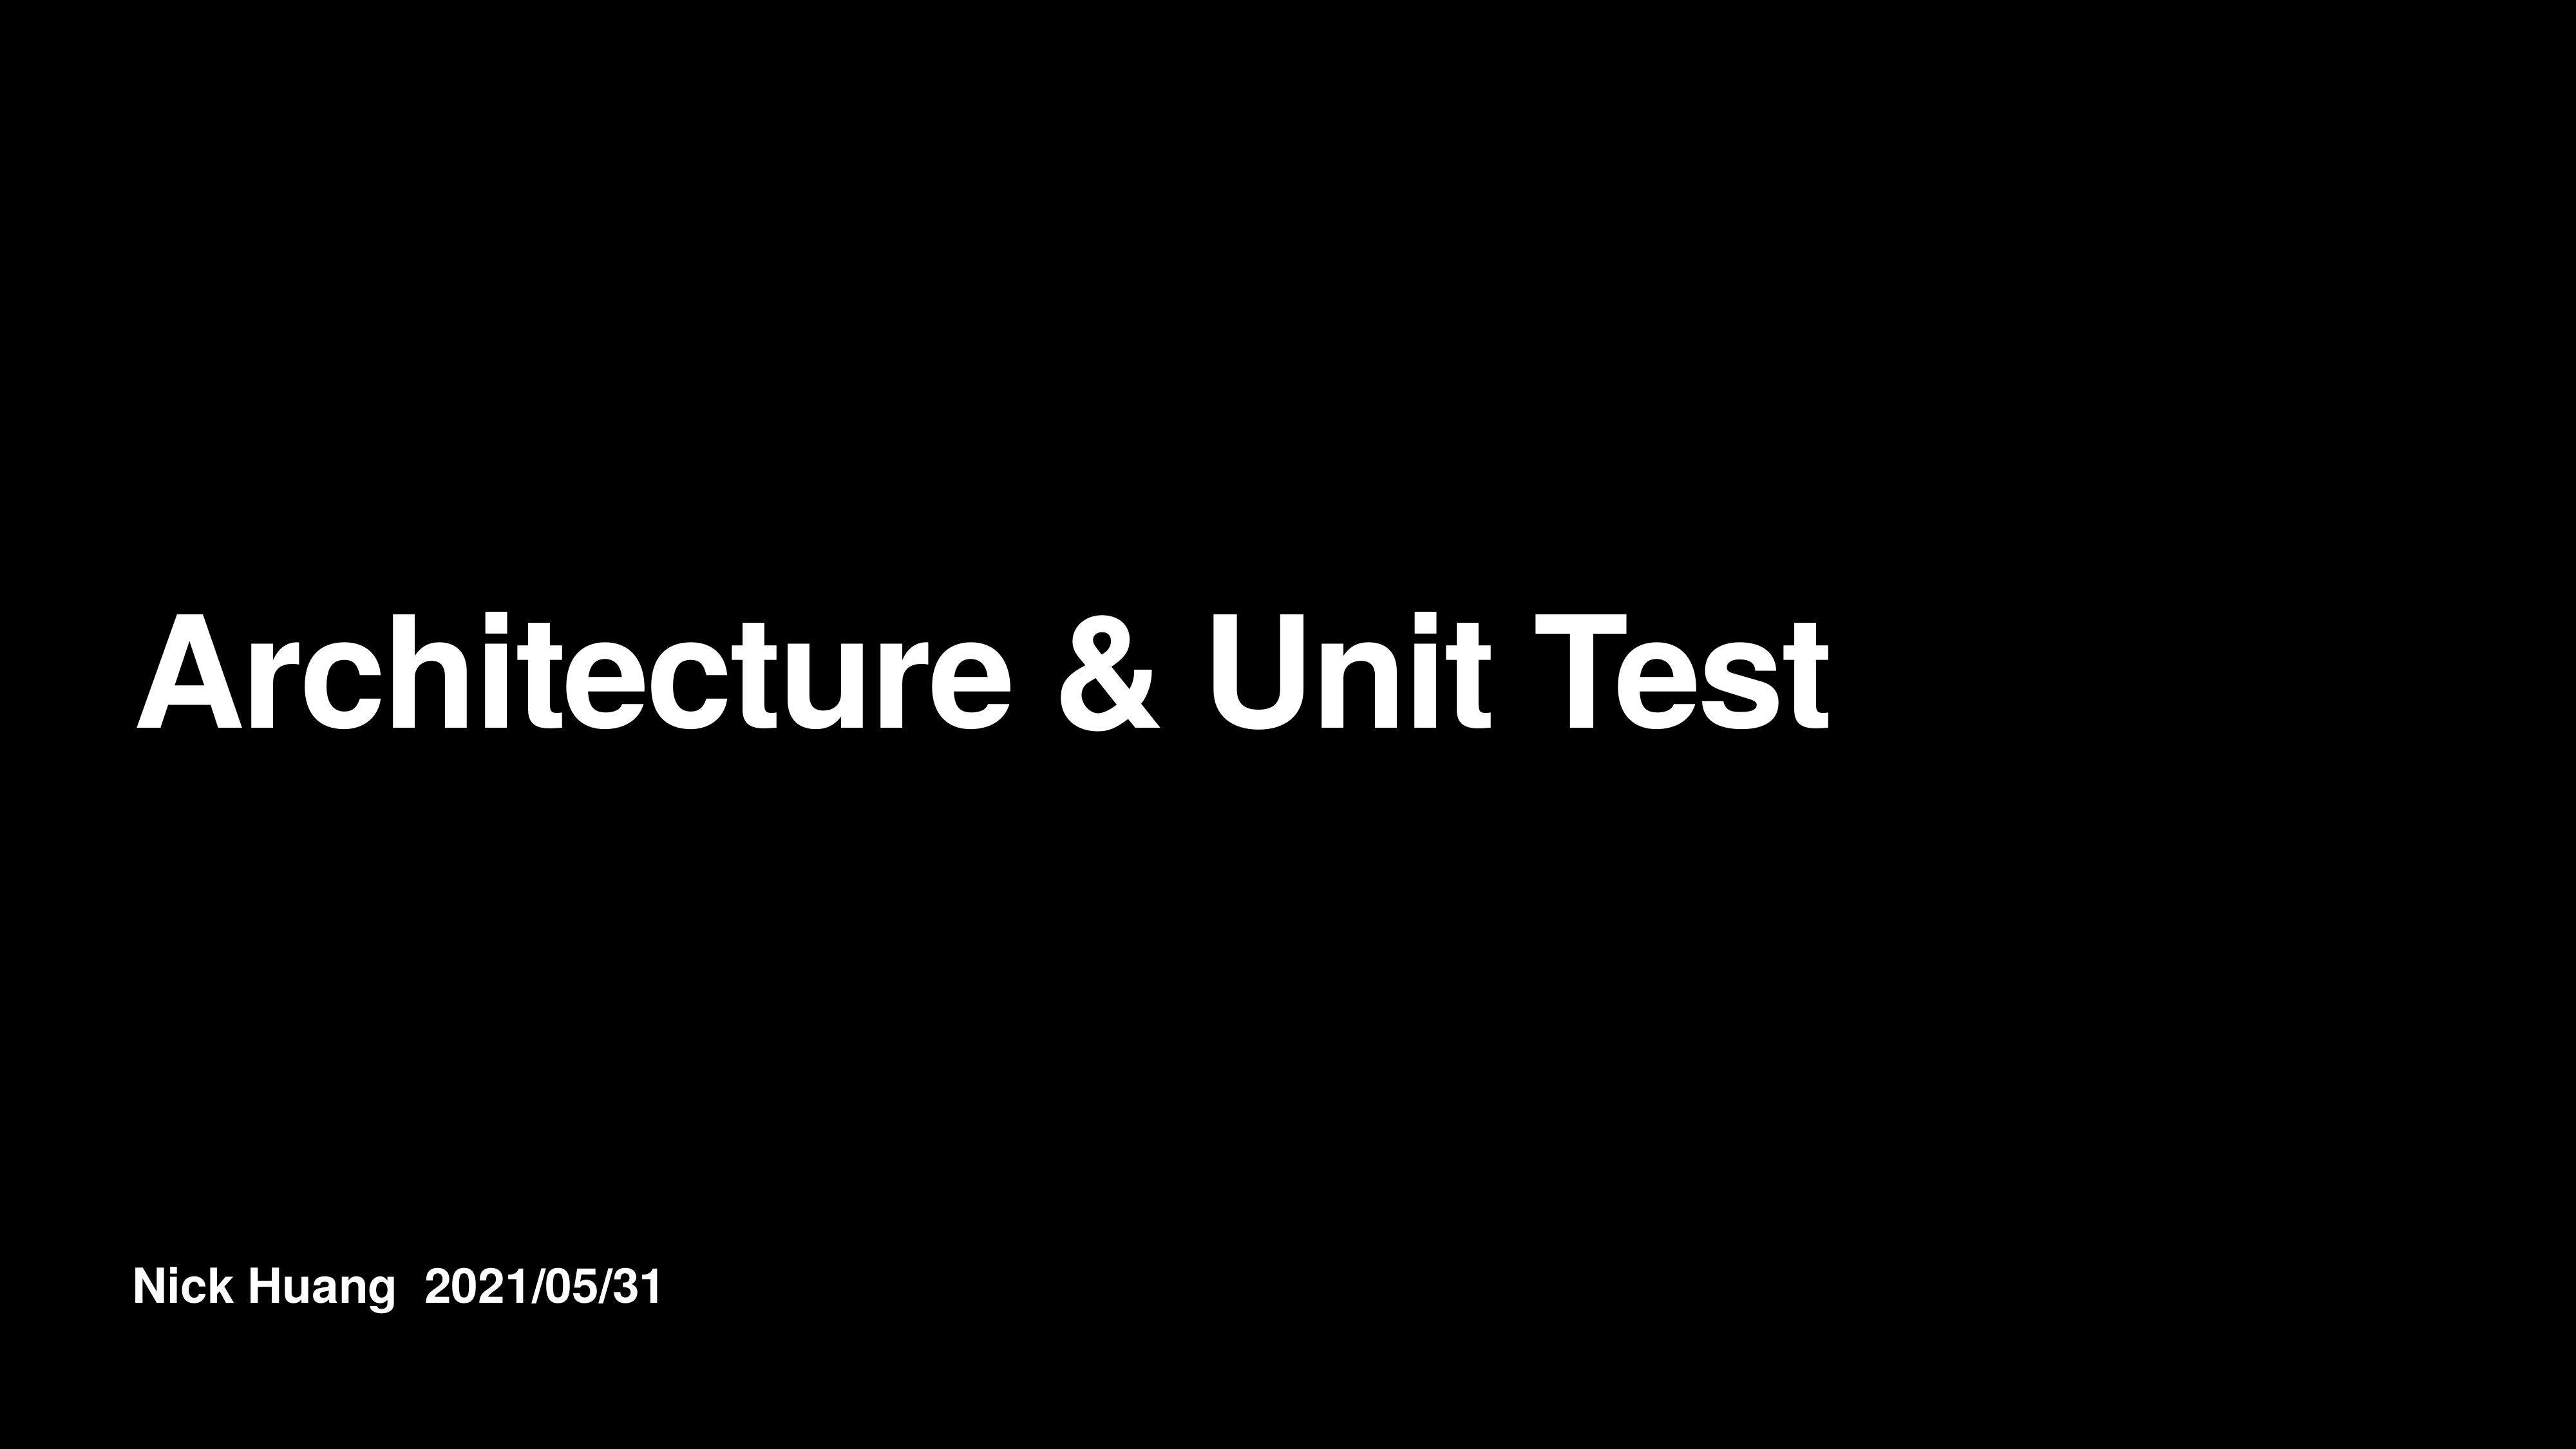

# Architecture & Unit Test
Nick Huang  2021/05/31